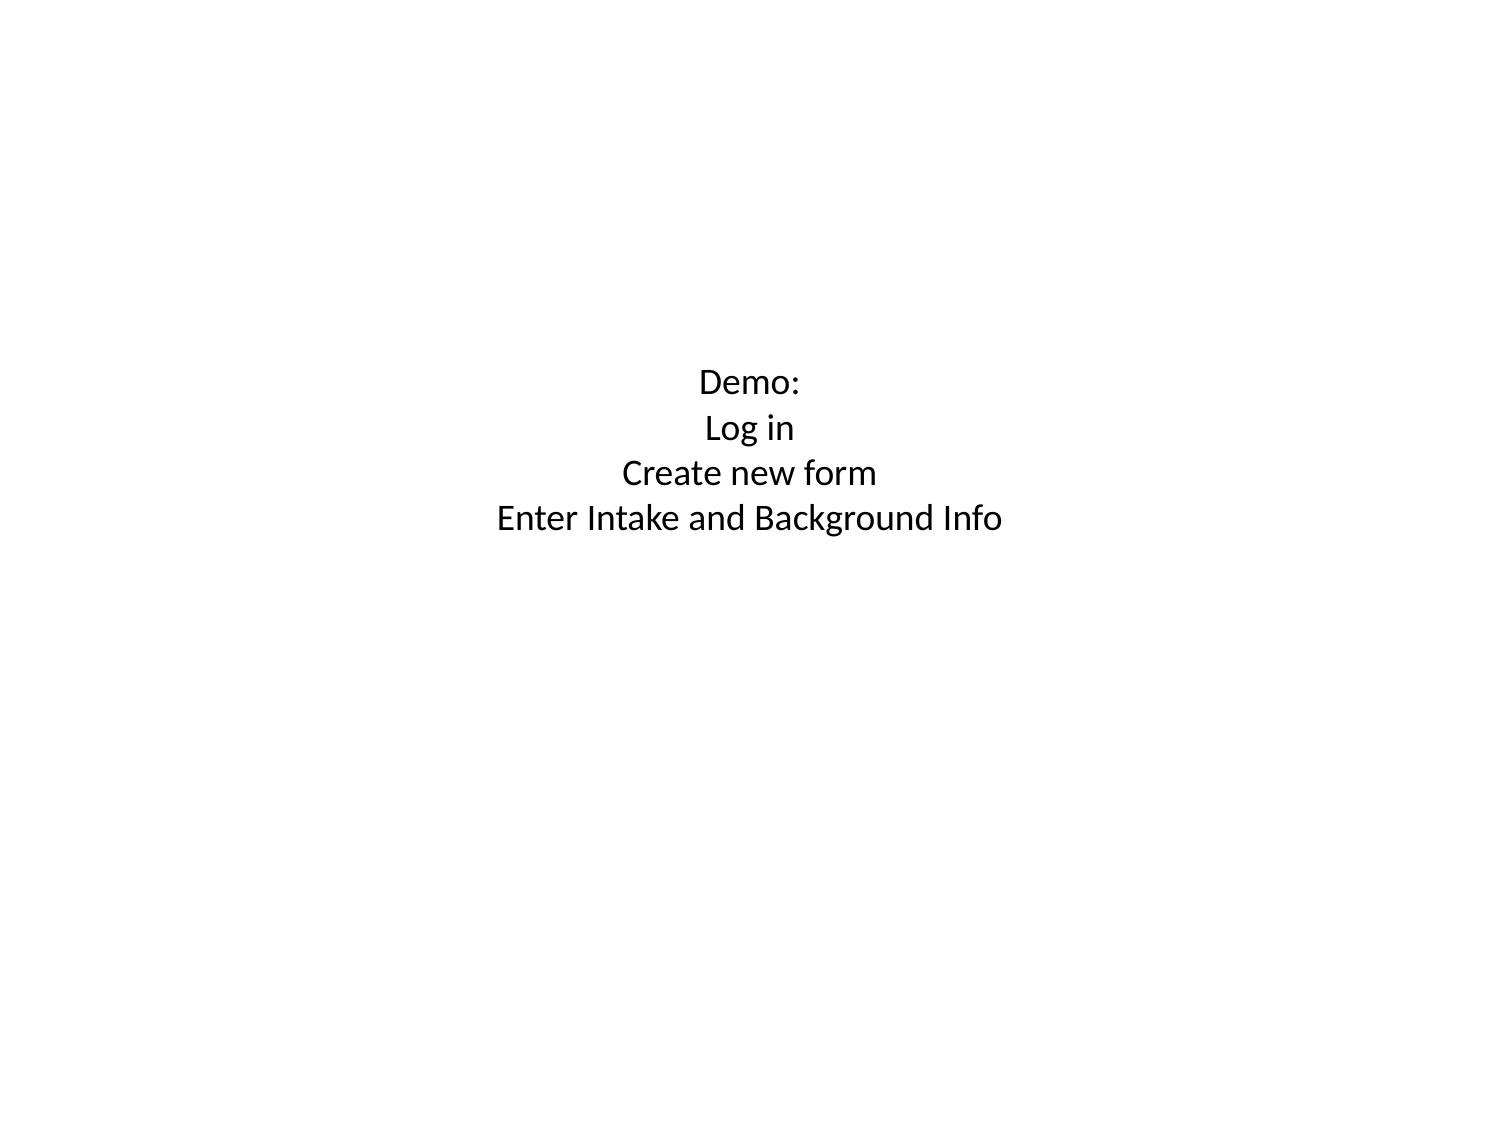

# Demo: Log in Create new form Enter Intake and Background Info